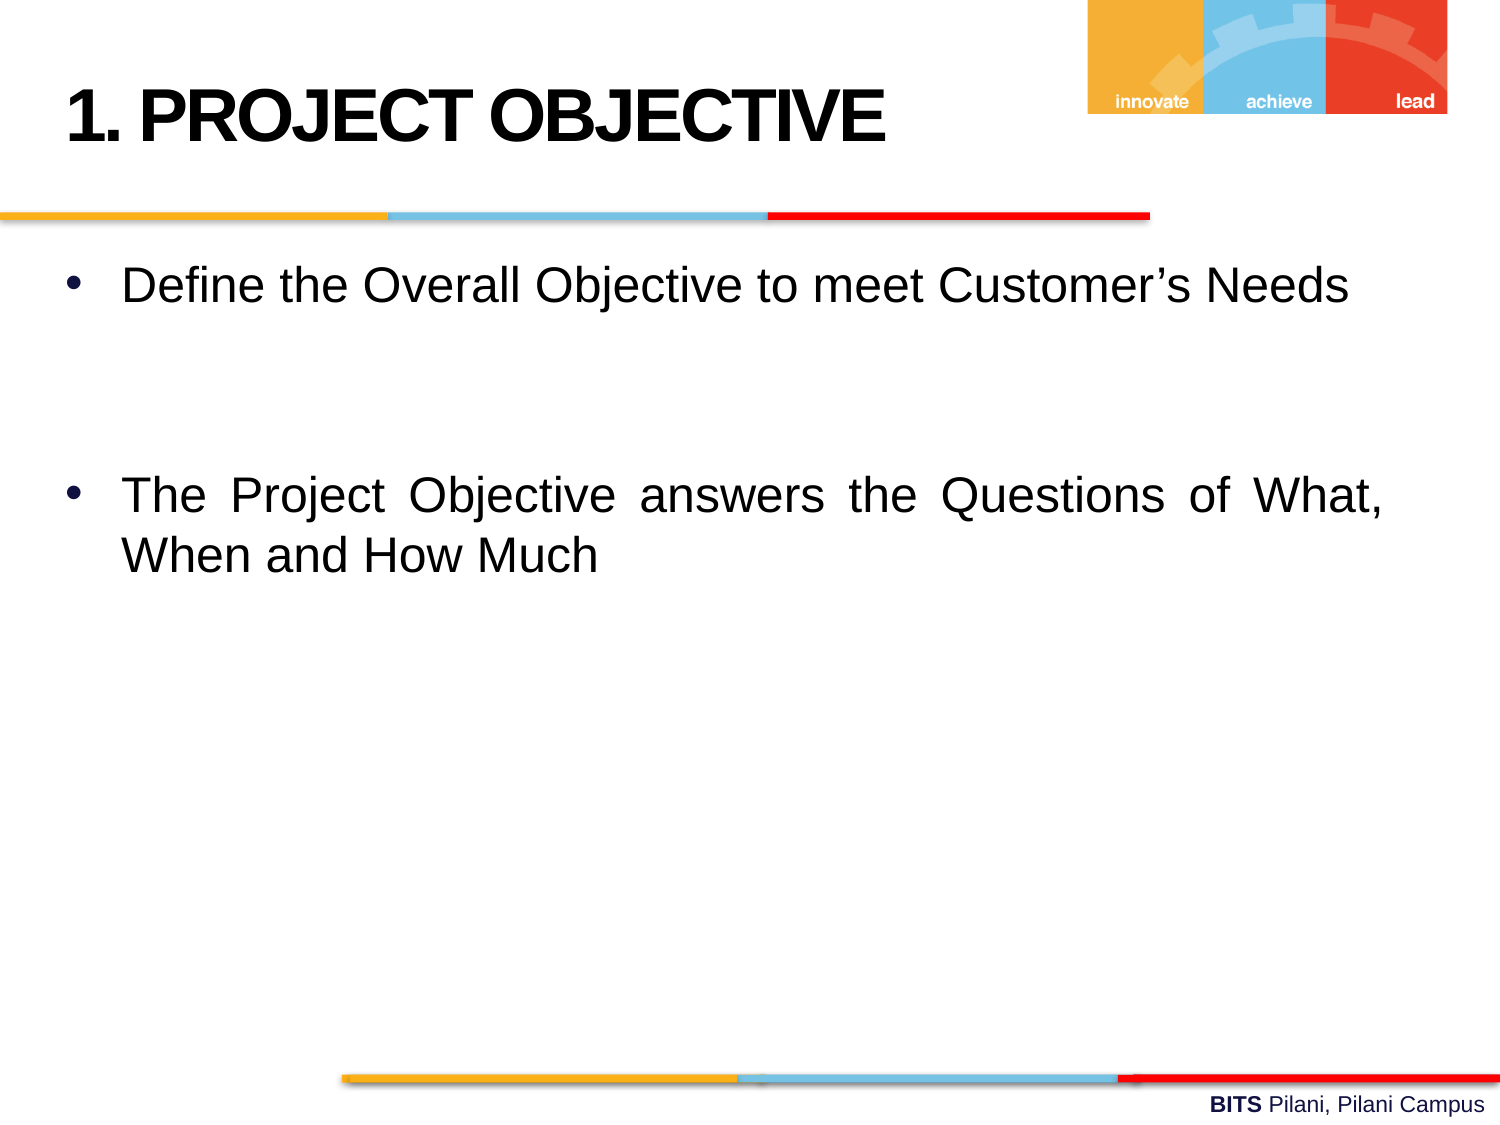

1. PROJECT OBJECTIVE
Define the Overall Objective to meet Customer’s Needs

The Project Objective answers the Questions of What, When and How Much